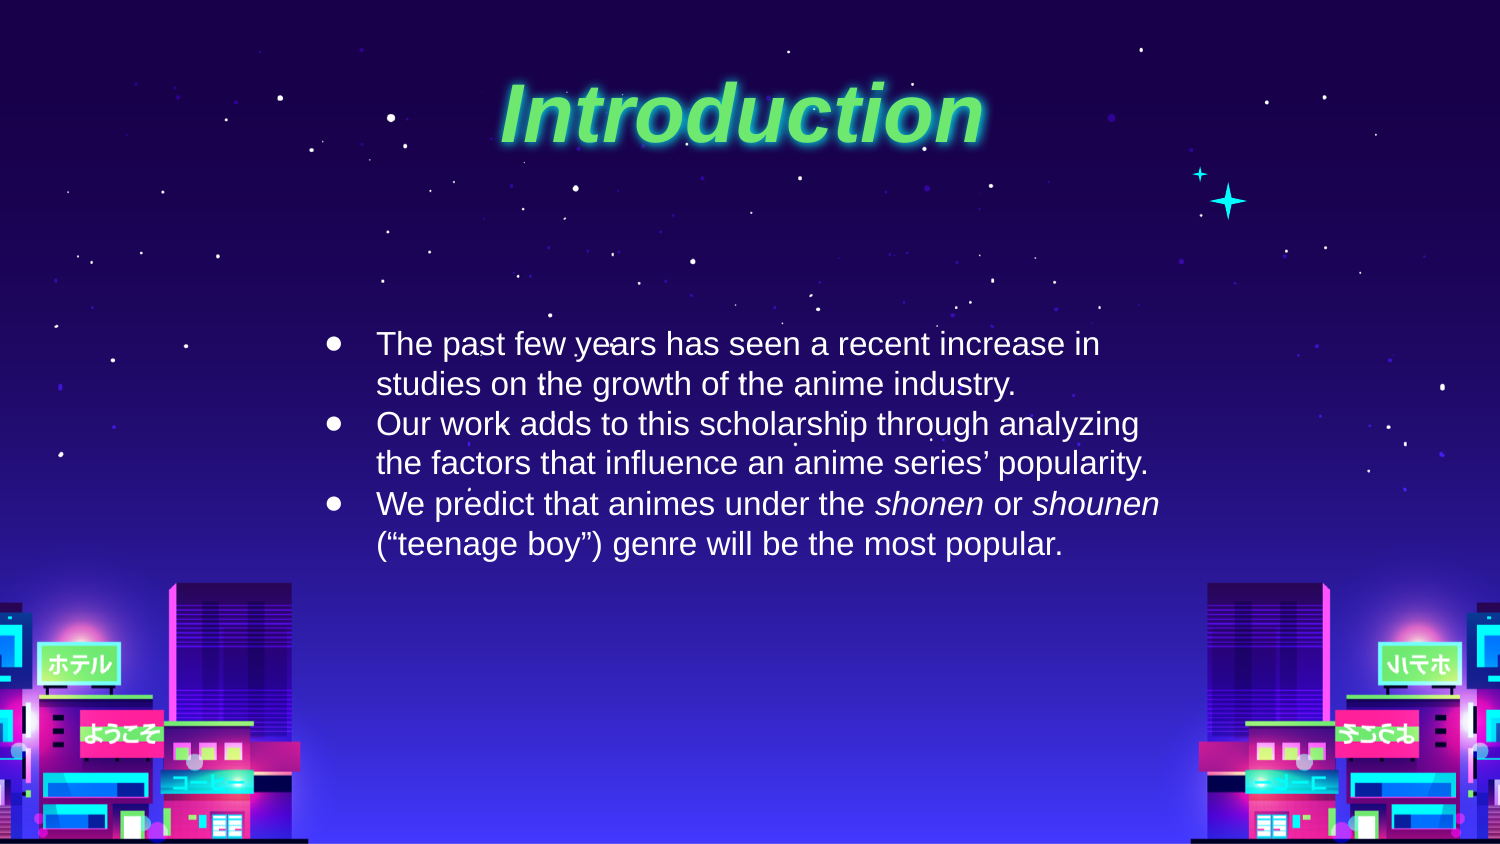

# Introduction

The past few years has seen a recent increase in studies on the growth of the anime industry.
Our work adds to this scholarship through analyzing the factors that influence an anime series’ popularity.
We predict that animes under the shonen or shounen (“teenage boy”) genre will be the most popular.